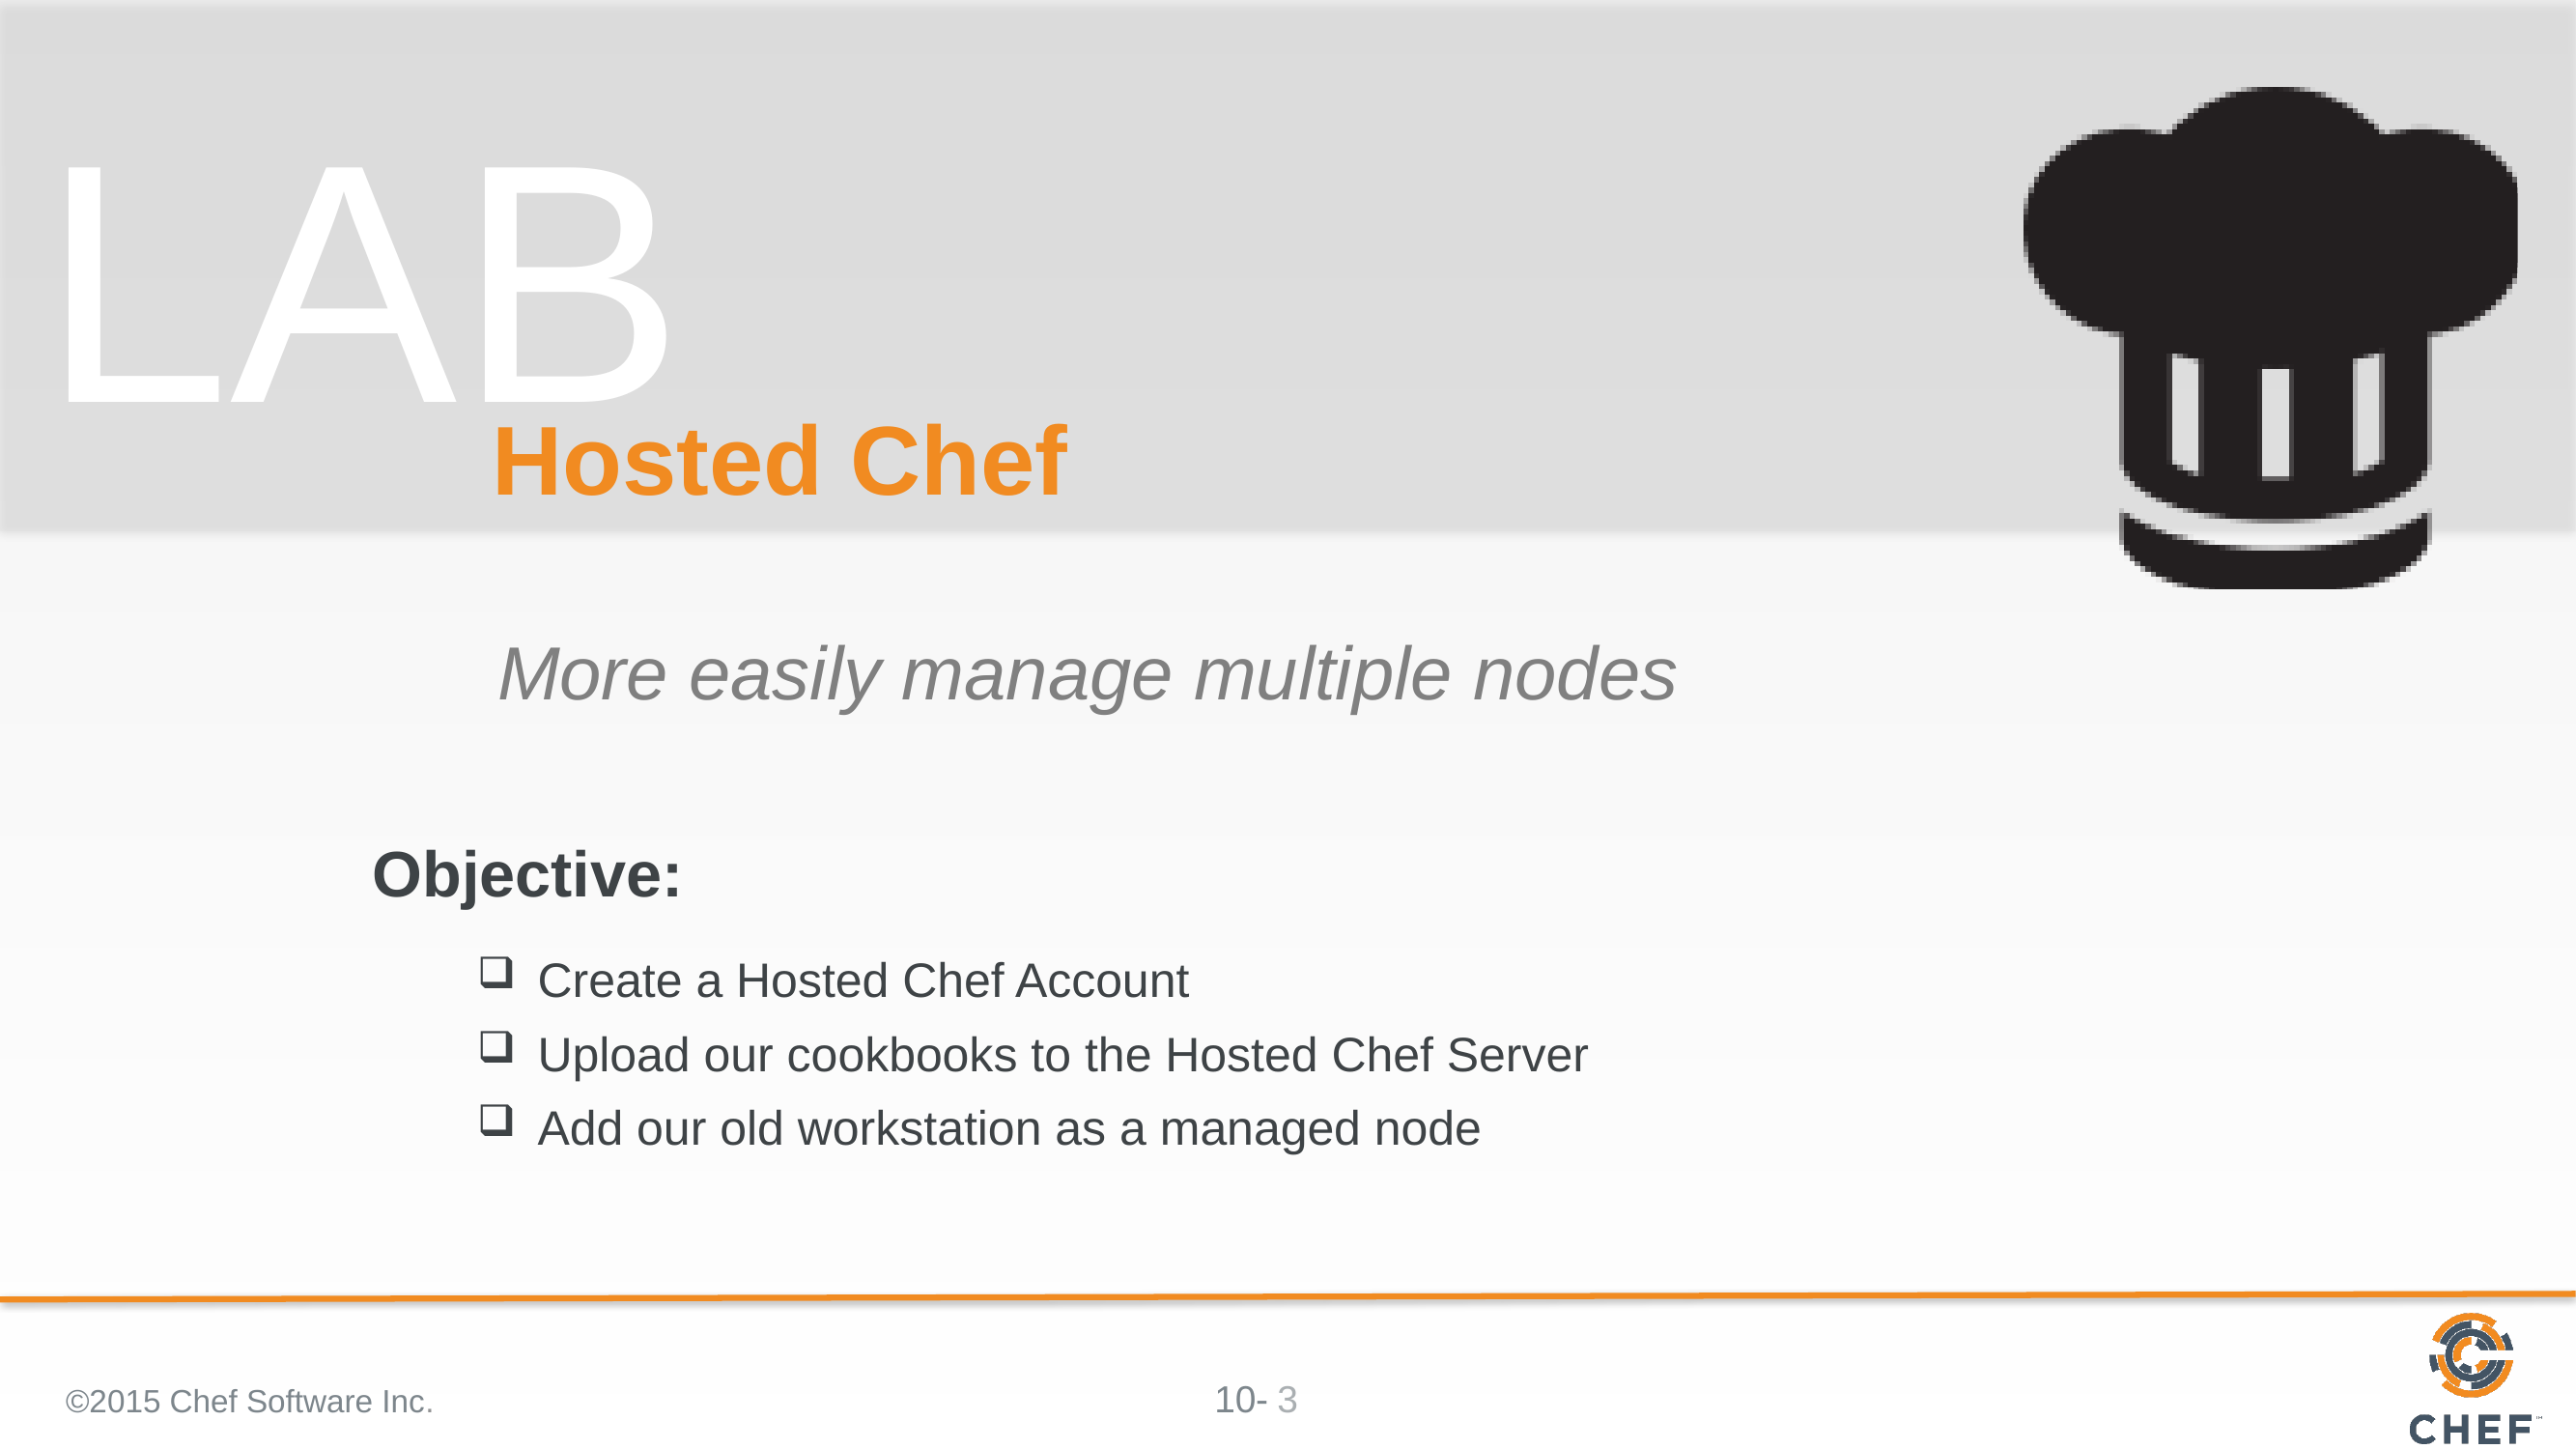

# Hosted Chef
More easily manage multiple nodes
Create a Hosted Chef Account
Upload our cookbooks to the Hosted Chef Server
Add our old workstation as a managed node
©2015 Chef Software Inc.
3